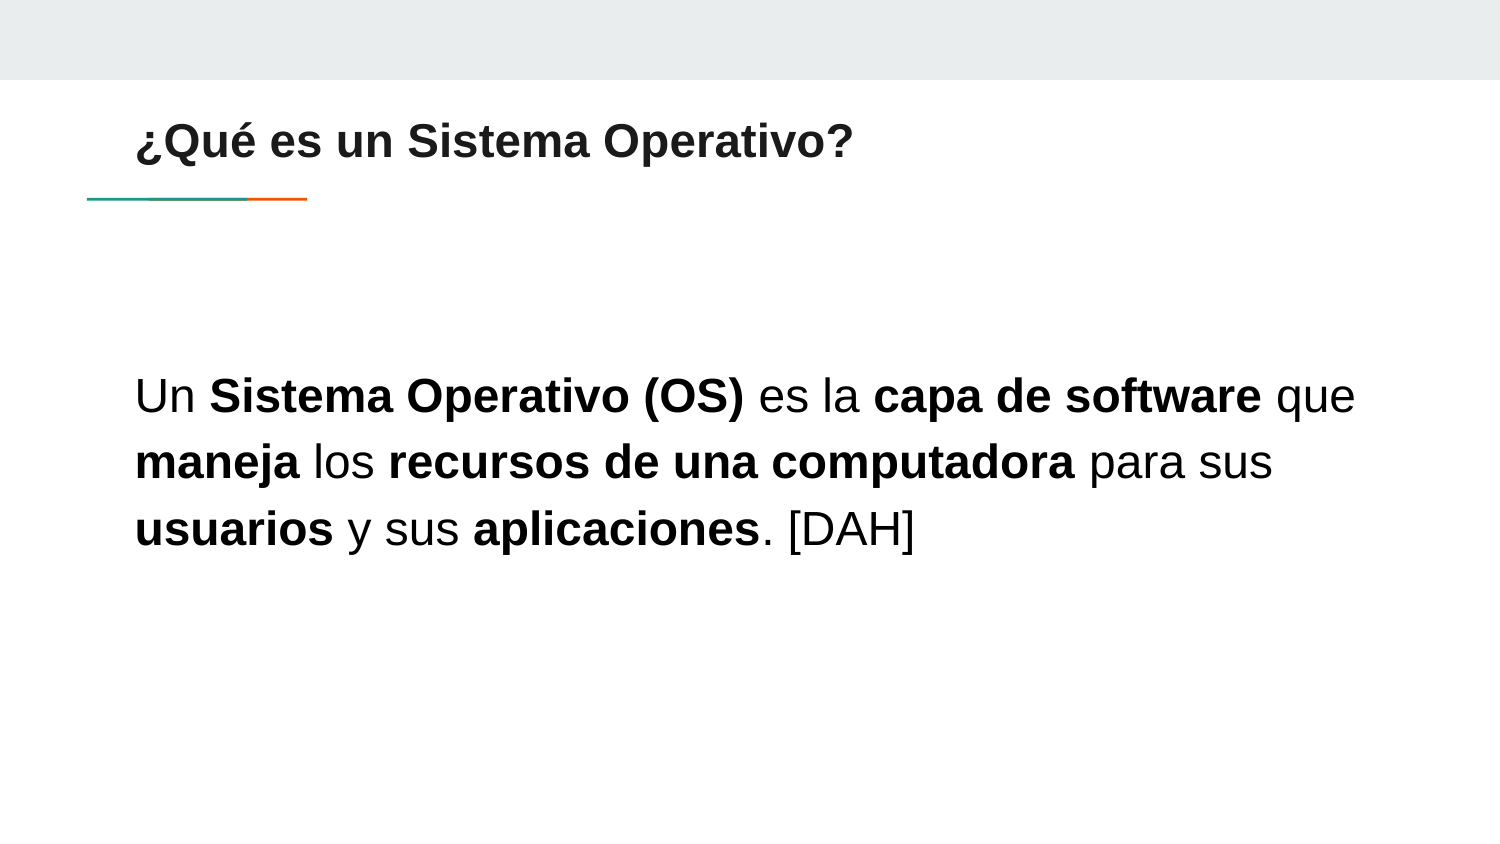

# ¿Qué es un Sistema Operativo?
Un Sistema Operativo (OS) es la capa de software que maneja los recursos de una computadora para sus usuarios y sus aplicaciones. [DAH]